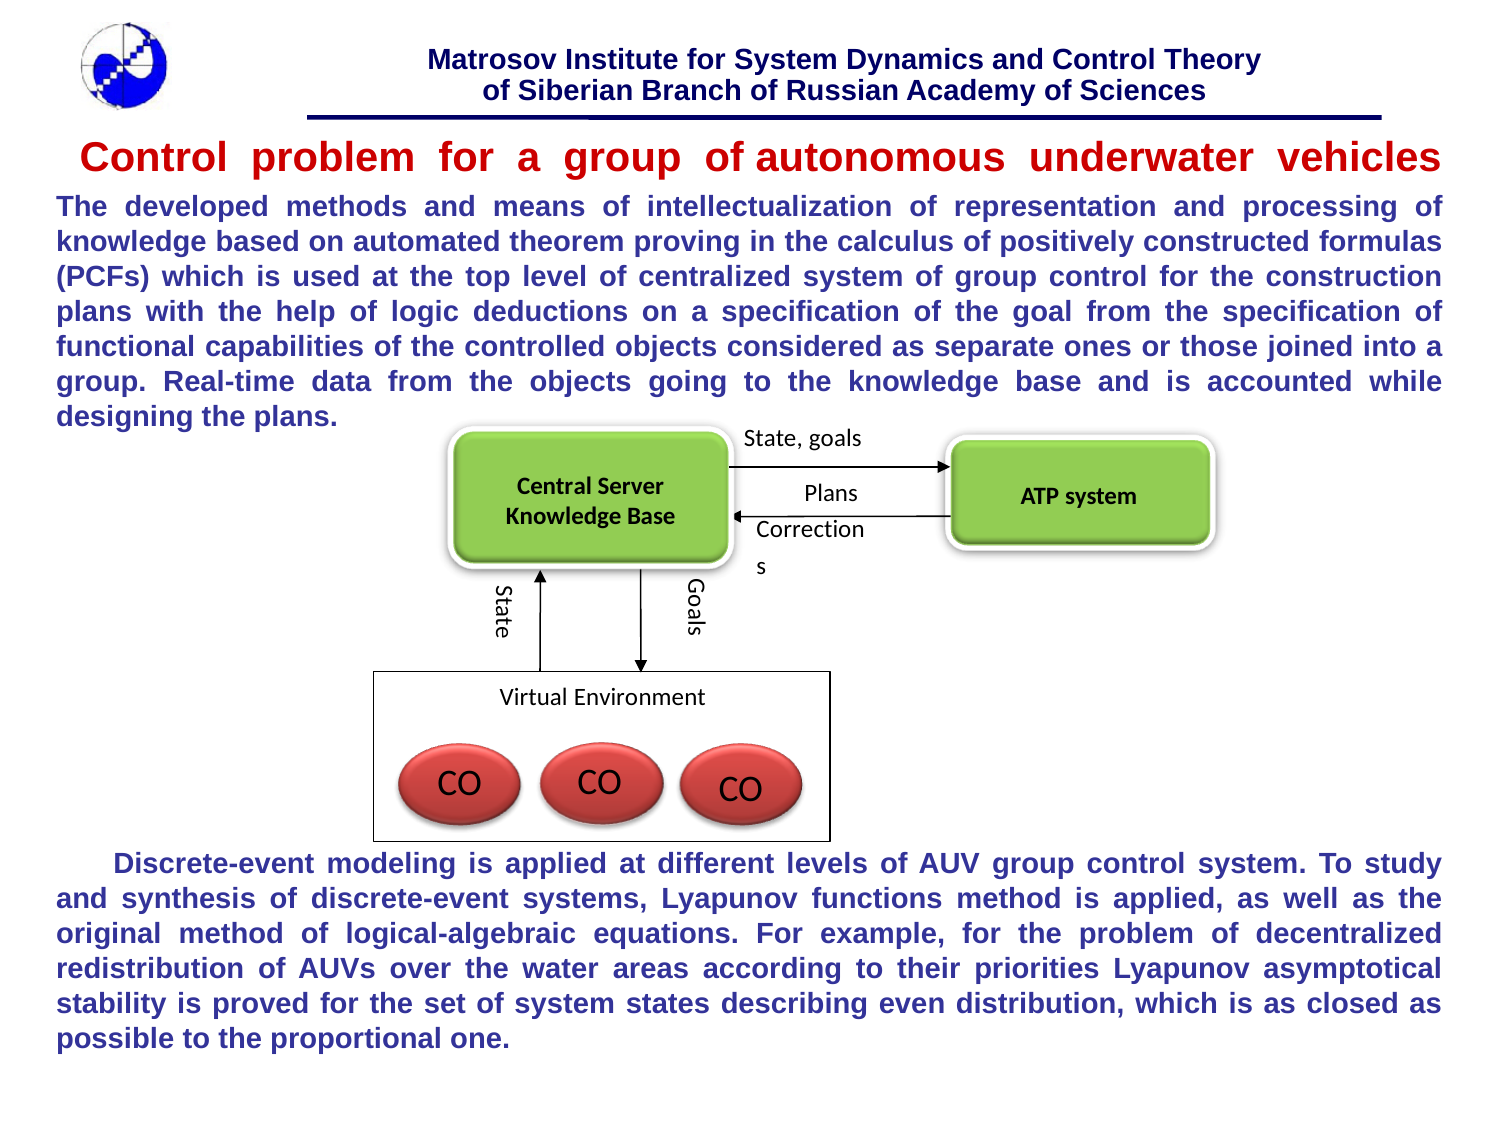

Control  problem  for  a  group  of autonomous  underwater  vehicles
The developed methods and means of intellectualization of representation and processing of knowledge based on automated theorem proving in the calculus of positively constructed formulas (PCFs) which is used at the top level of centralized system of group control for the construction plans with the help of logic deductions on a specification of the goal from the specification of functional capabilities of the controlled objects considered as separate ones or those joined into a group. Real-time data from the objects going to the knowledge base and is accounted while designing the plans.

State, goals

Central Server Knowledge Base
Plans Corrections
ATP system

Goals

State

Virtual Environment

CO
CO
CO
CO
CO
Discrete-event modeling is applied at different levels of AUV group control system. To study and synthesis of discrete-event systems, Lyapunov functions method is applied, as well as the original method of logical-algebraic equations. For example, for the problem of decentralized redistribution of AUVs over the water areas according to their priorities Lyapunov asymptotical stability is proved for the set of system states describing even distribution, which is as closed as possible to the proportional one.